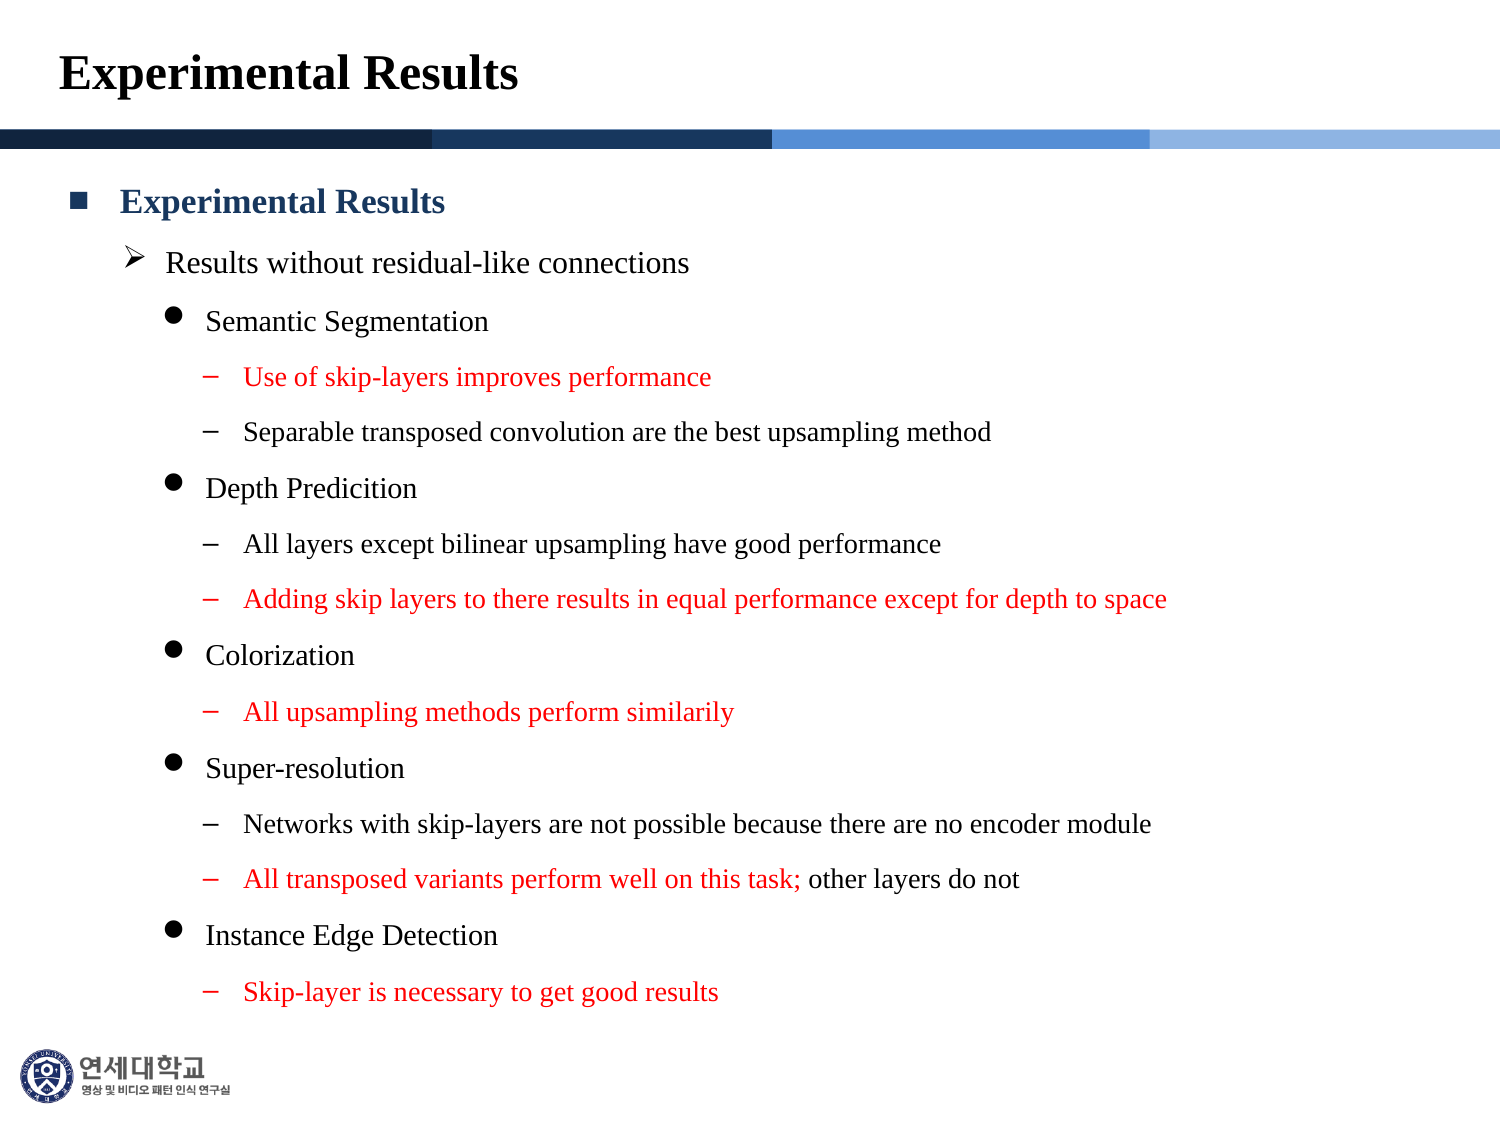

# Experimental Results
Experimental Results
Results without residual-like connections
Semantic Segmentation
Use of skip-layers improves performance
Separable transposed convolution are the best upsampling method
Depth Predicition
All layers except bilinear upsampling have good performance
Adding skip layers to there results in equal performance except for depth to space
Colorization
All upsampling methods perform similarily
Super-resolution
Networks with skip-layers are not possible because there are no encoder module
All transposed variants perform well on this task; other layers do not
Instance Edge Detection
Skip-layer is necessary to get good results